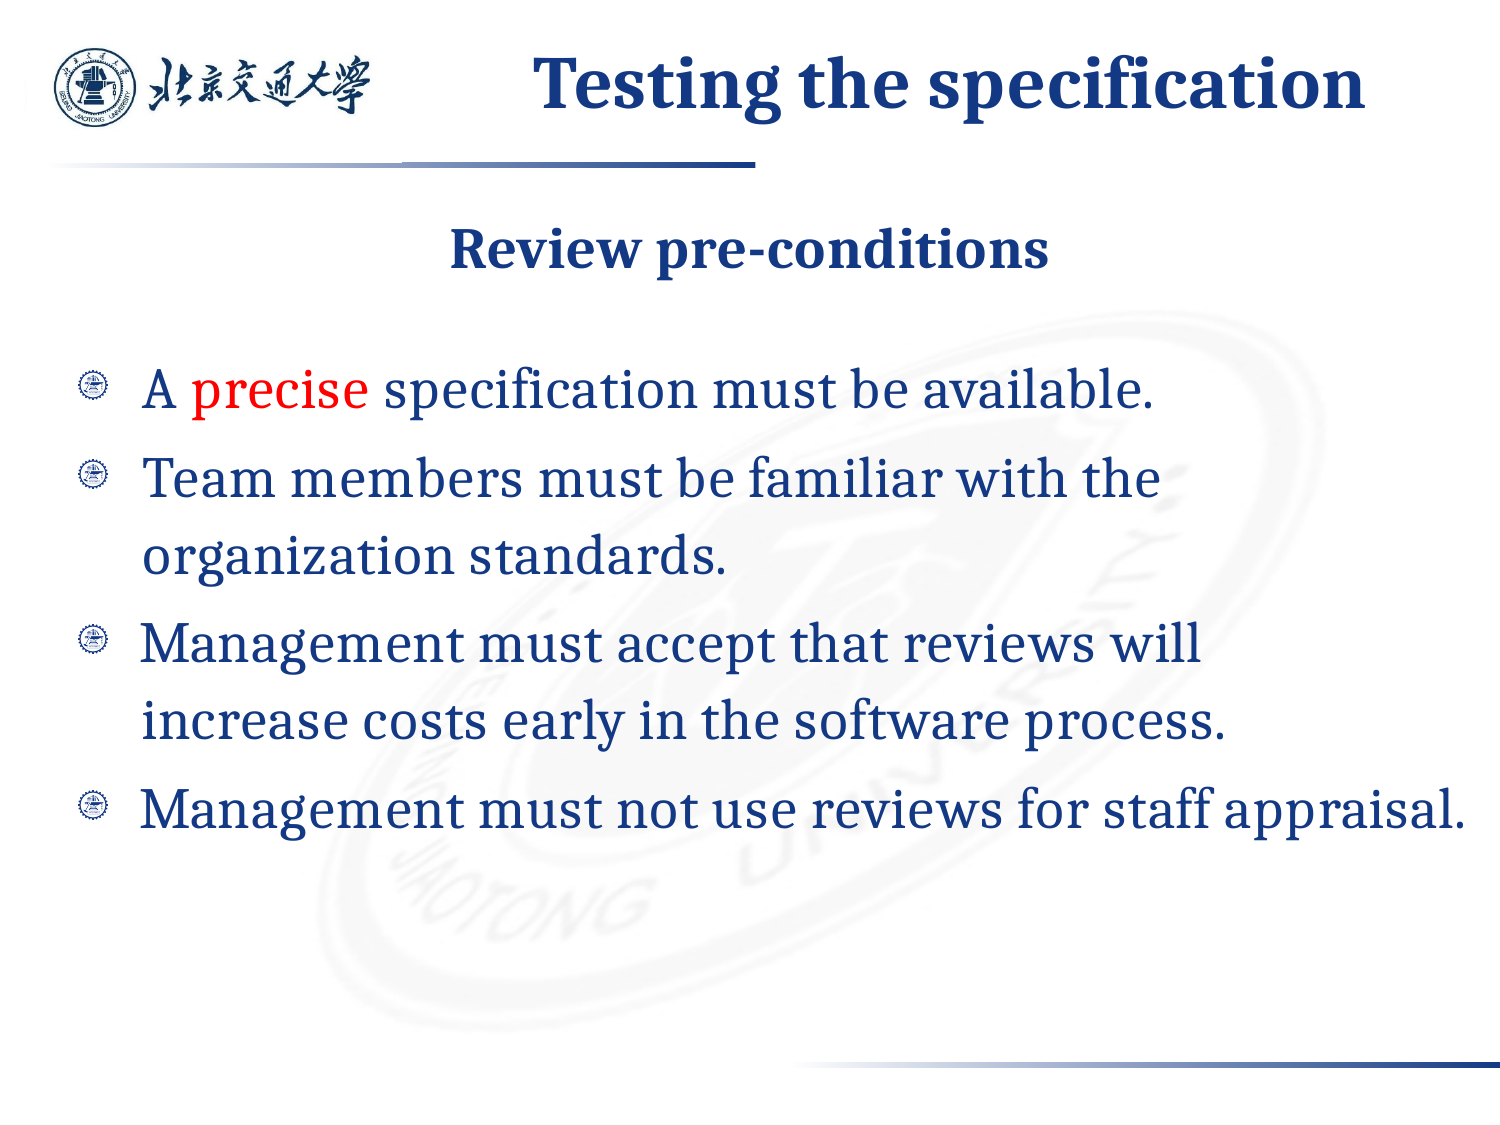

# Testing the specification
Review pre-conditions
A precise specification must be available.
Team members must be familiar with the
organization standards.
Management must accept that reviews will
increase costs early in the software process.
Management must not use reviews for staff appraisal.